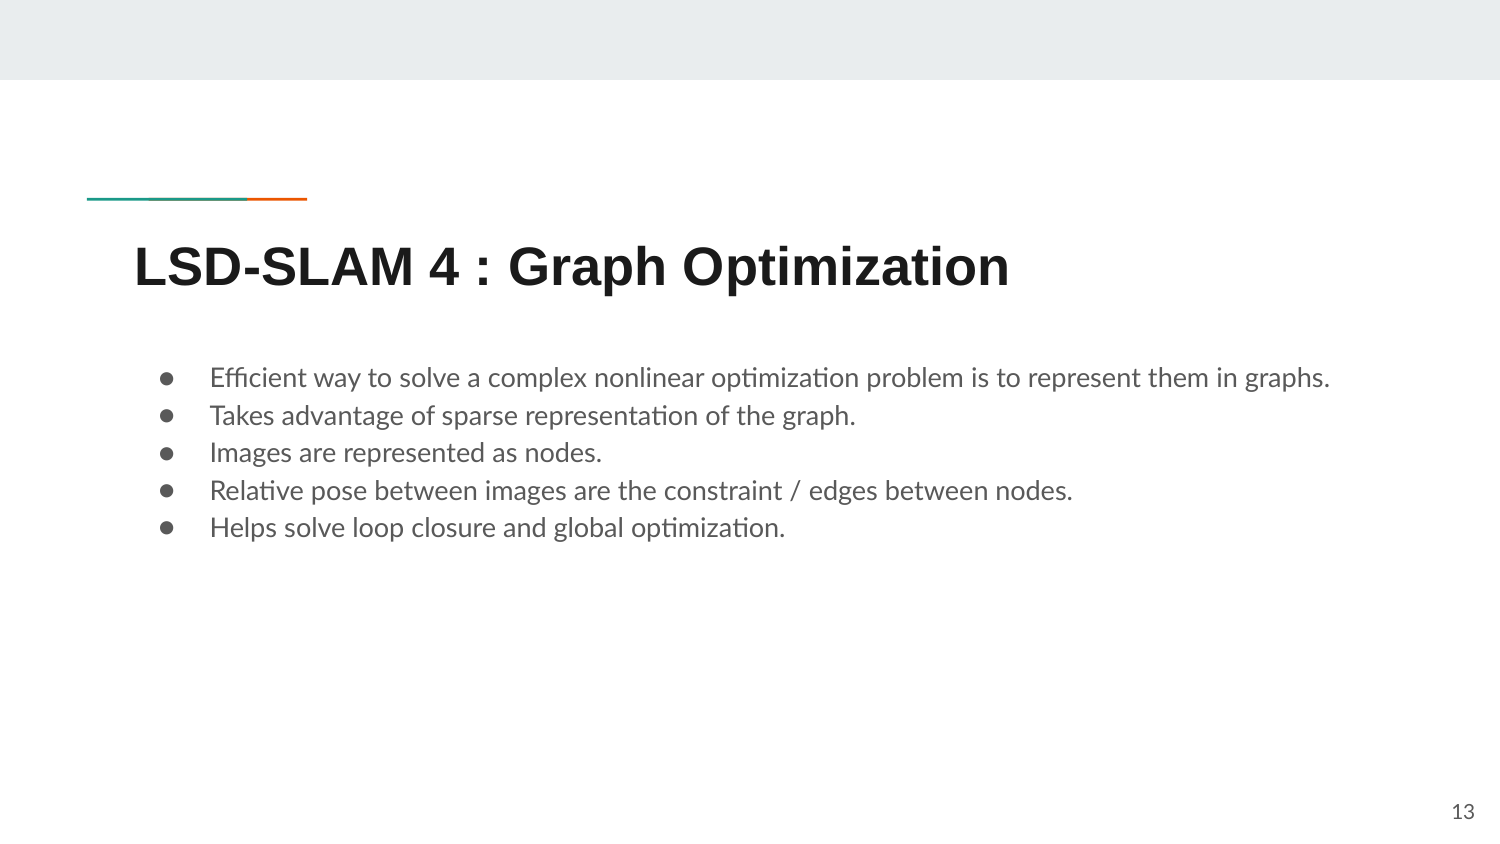

# LSD-SLAM 4 : Graph Optimization
Efficient way to solve a complex nonlinear optimization problem is to represent them in graphs.
Takes advantage of sparse representation of the graph.
Images are represented as nodes.
Relative pose between images are the constraint / edges between nodes.
Helps solve loop closure and global optimization.
13